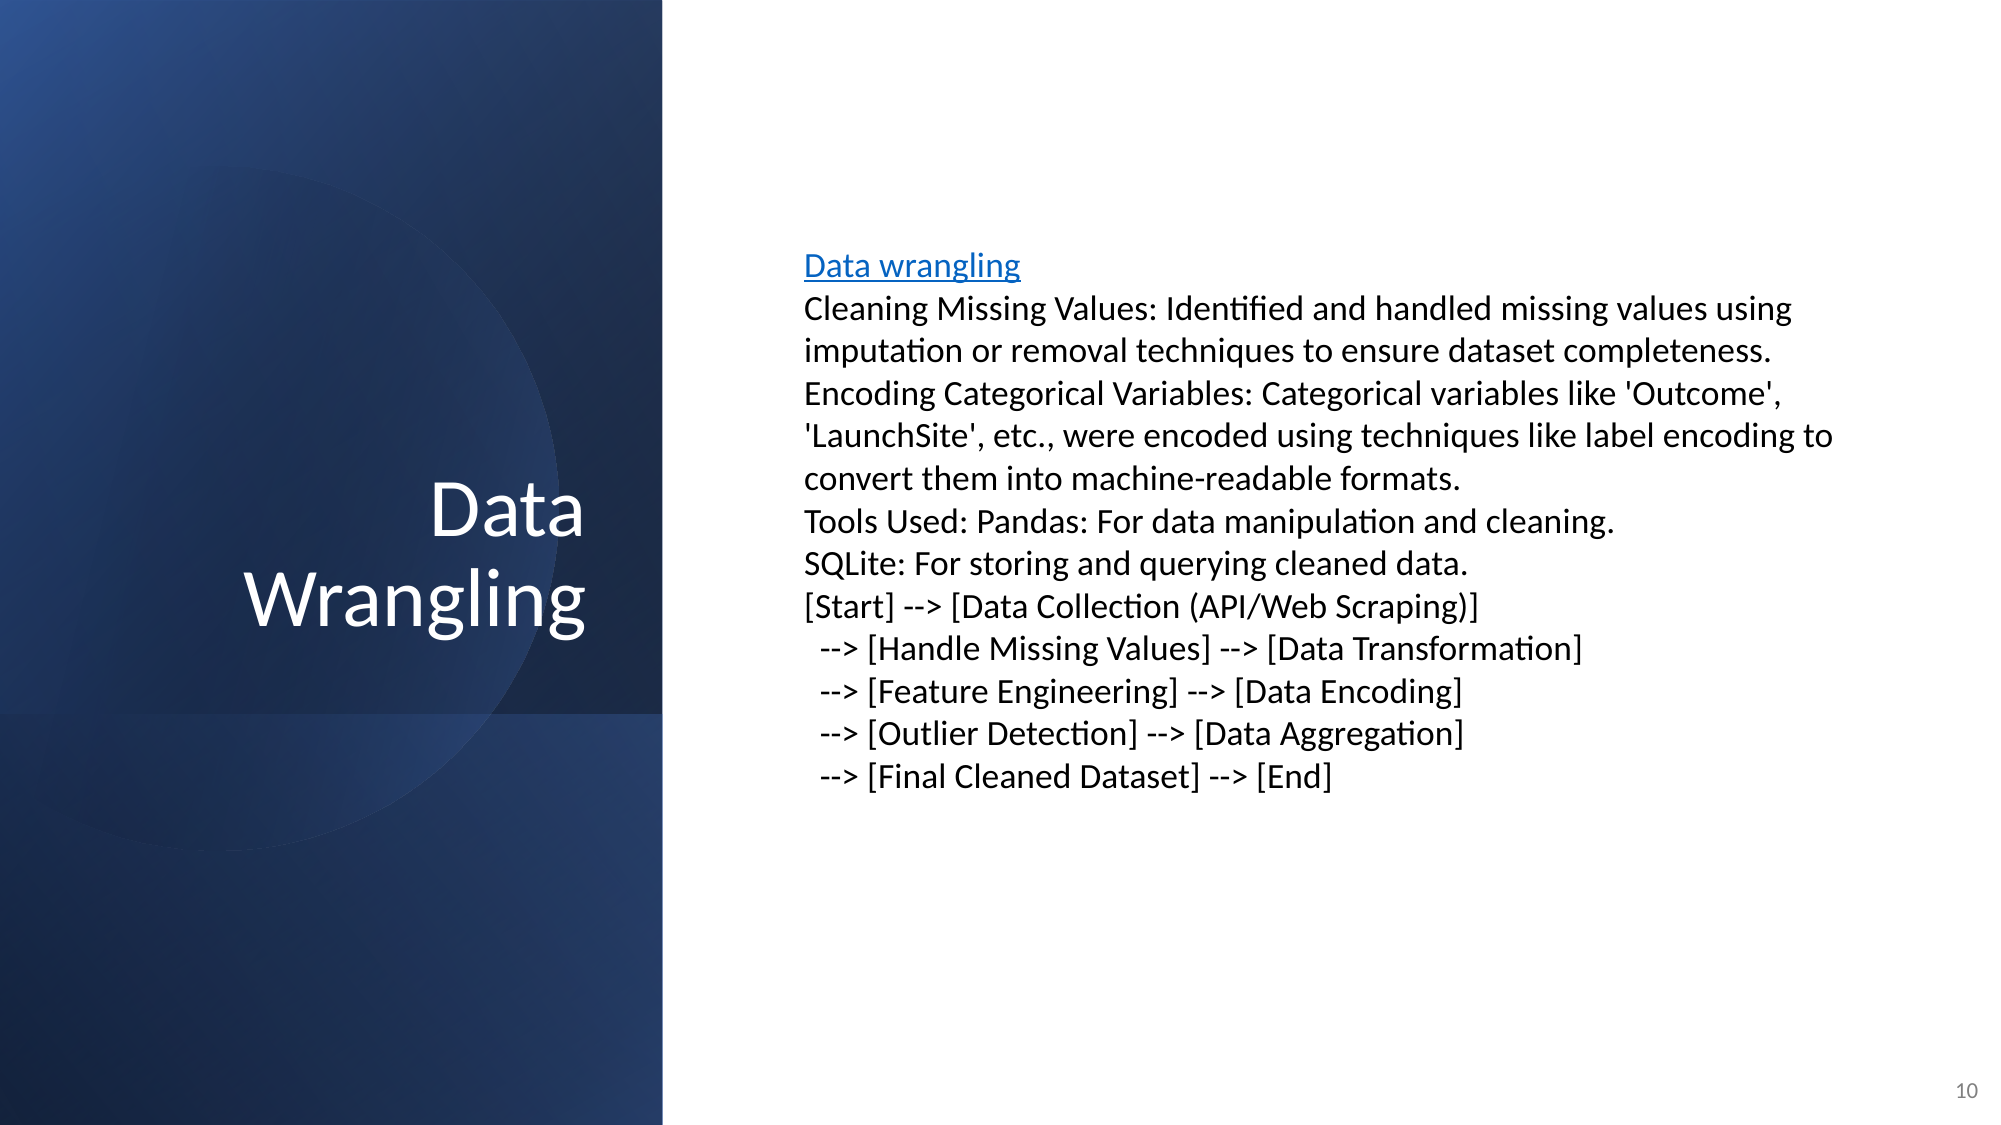

Data Wrangling

Data wrangling
Cleaning Missing Values: Identified and handled missing values using imputation or removal techniques to ensure dataset completeness.
Encoding Categorical Variables: Categorical variables like 'Outcome', 'LaunchSite', etc., were encoded using techniques like label encoding to convert them into machine-readable formats.
Tools Used: Pandas: For data manipulation and cleaning.
SQLite: For storing and querying cleaned data.
[Start] --> [Data Collection (API/Web Scraping)]
  --> [Handle Missing Values] --> [Data Transformation]
  --> [Feature Engineering] --> [Data Encoding]
  --> [Outlier Detection] --> [Data Aggregation]
  --> [Final Cleaned Dataset] --> [End]

10